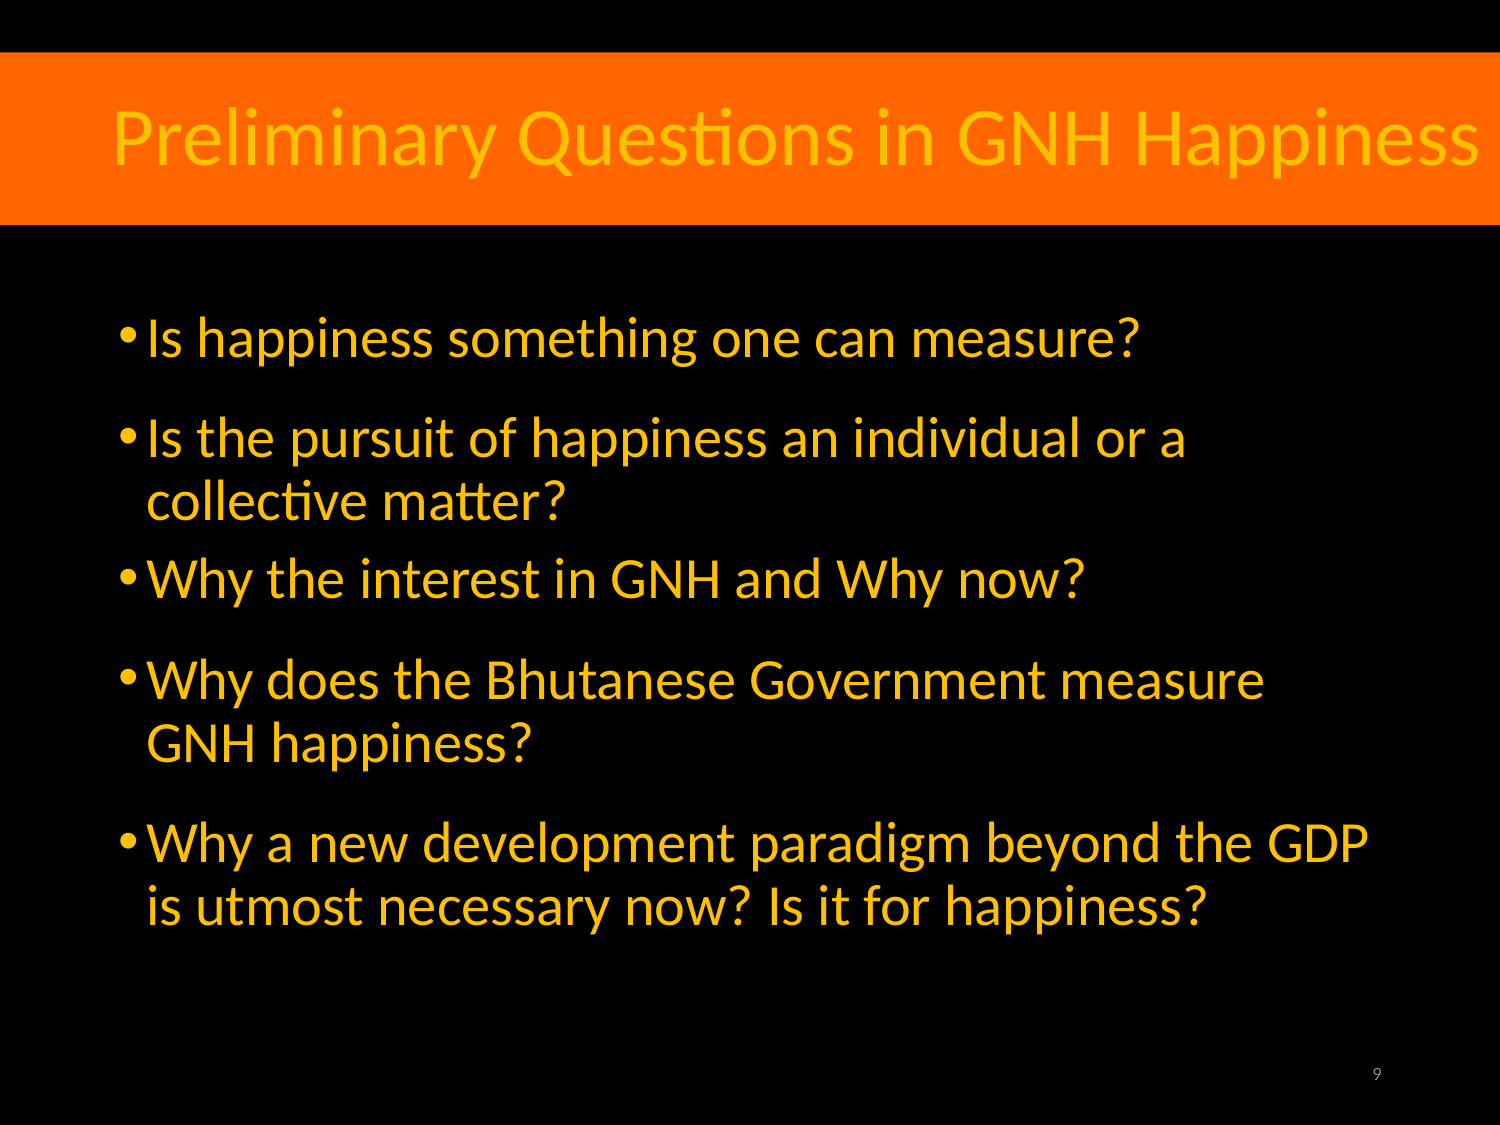

# Preliminary Questions in GNH Happiness
Is happiness something one can measure?
Is the pursuit of happiness an individual or a collective matter?
Why the interest in GNH and Why now?
Why does the Bhutanese Government measure GNH happiness?
Why a new development paradigm beyond the GDP is utmost necessary now? Is it for happiness?

9